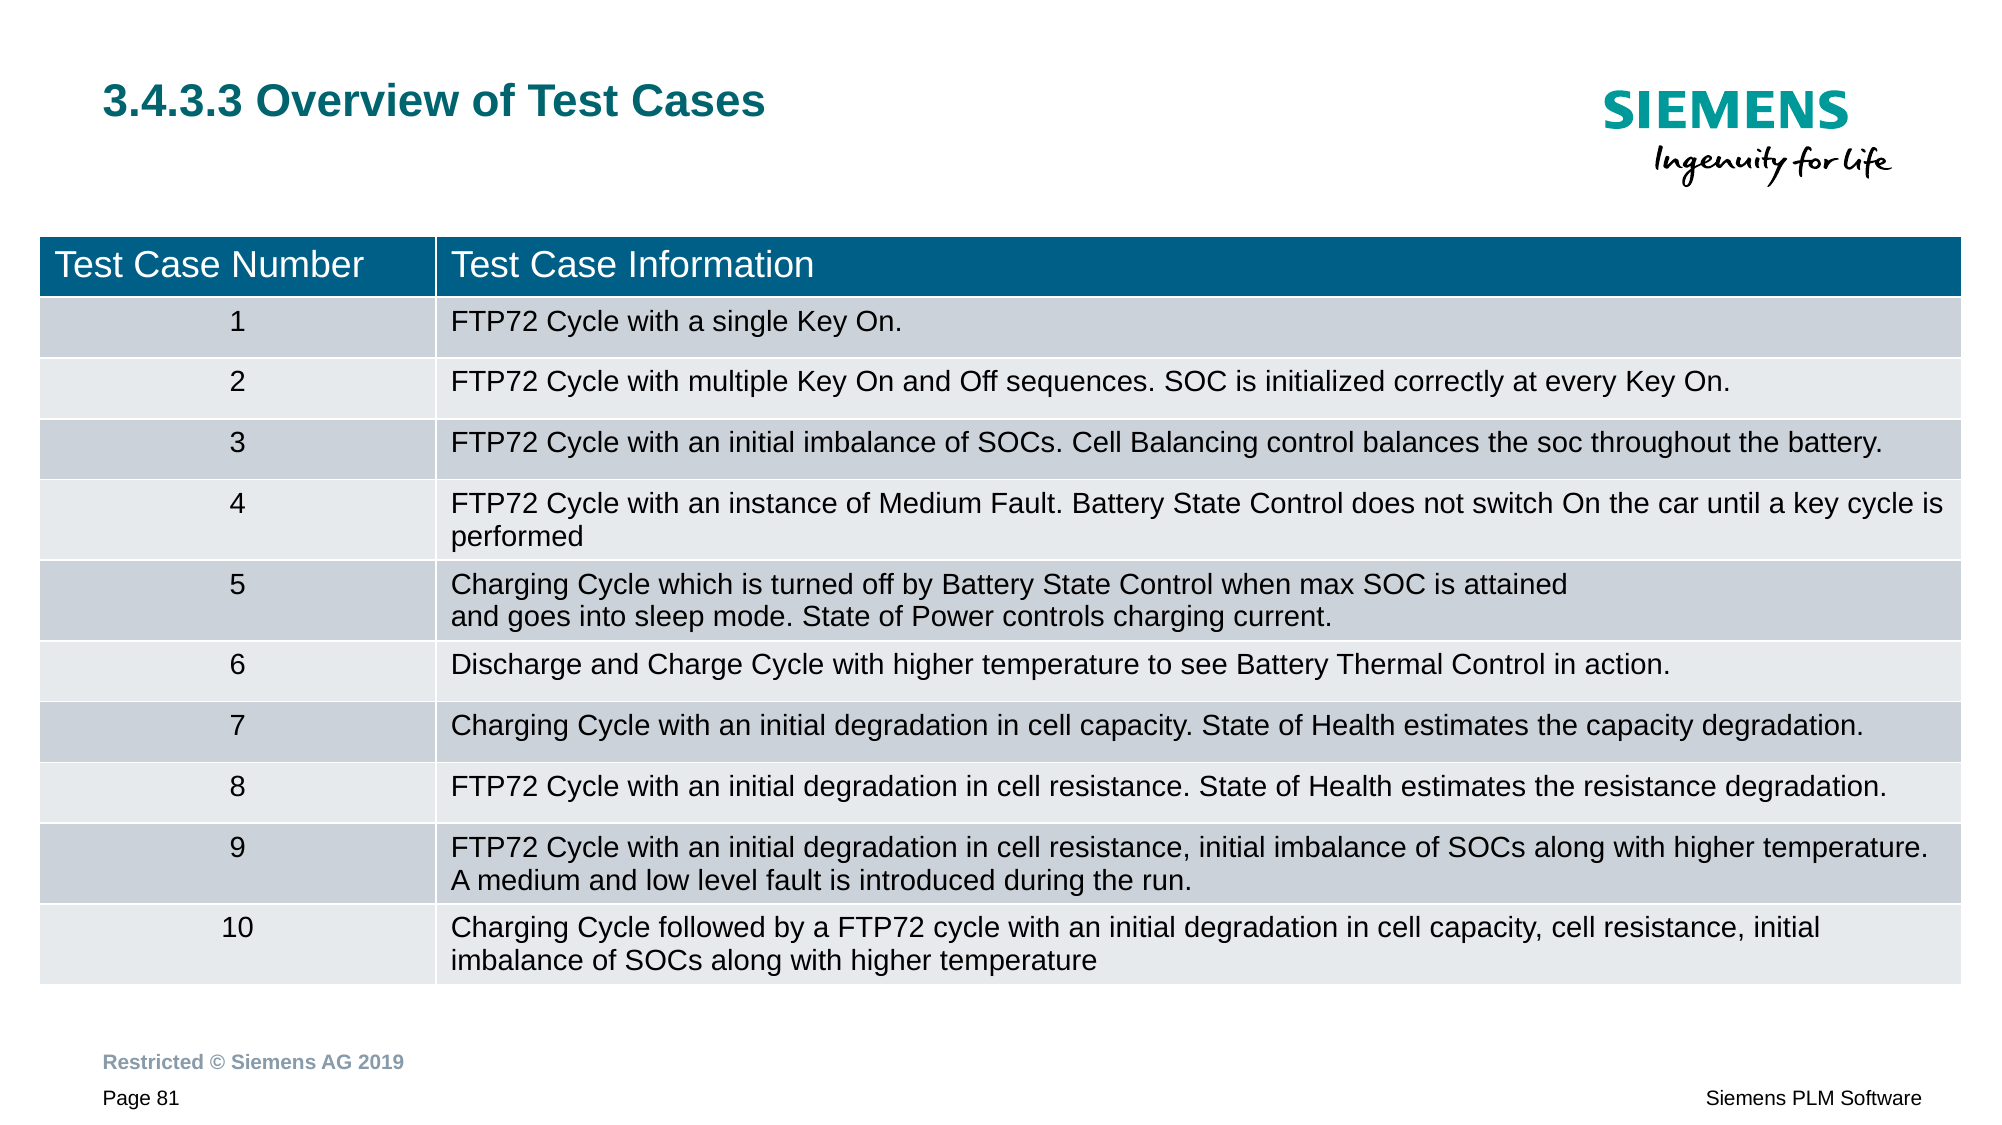

# 3.4.3.3 Overview of Test Cases
| Test Case Number | Test Case Information |
| --- | --- |
| 1 | FTP72 Cycle with a single Key On. |
| 2 | FTP72 Cycle with multiple Key On and Off sequences. SOC is initialized correctly at every Key On. |
| 3 | FTP72 Cycle with an initial imbalance of SOCs. Cell Balancing control balances the soc throughout the battery. |
| 4 | FTP72 Cycle with an instance of Medium Fault. Battery State Control does not switch On the car until a key cycle is performed |
| 5 | Charging Cycle which is turned off by Battery State Control when max SOC is attained and goes into sleep mode. State of Power controls charging current. |
| 6 | Discharge and Charge Cycle with higher temperature to see Battery Thermal Control in action. |
| 7 | Charging Cycle with an initial degradation in cell capacity. State of Health estimates the capacity degradation. |
| 8 | FTP72 Cycle with an initial degradation in cell resistance. State of Health estimates the resistance degradation. |
| 9 | FTP72 Cycle with an initial degradation in cell resistance, initial imbalance of SOCs along with higher temperature. A medium and low level fault is introduced during the run. |
| 10 | Charging Cycle followed by a FTP72 cycle with an initial degradation in cell capacity, cell resistance, initial imbalance of SOCs along with higher temperature |